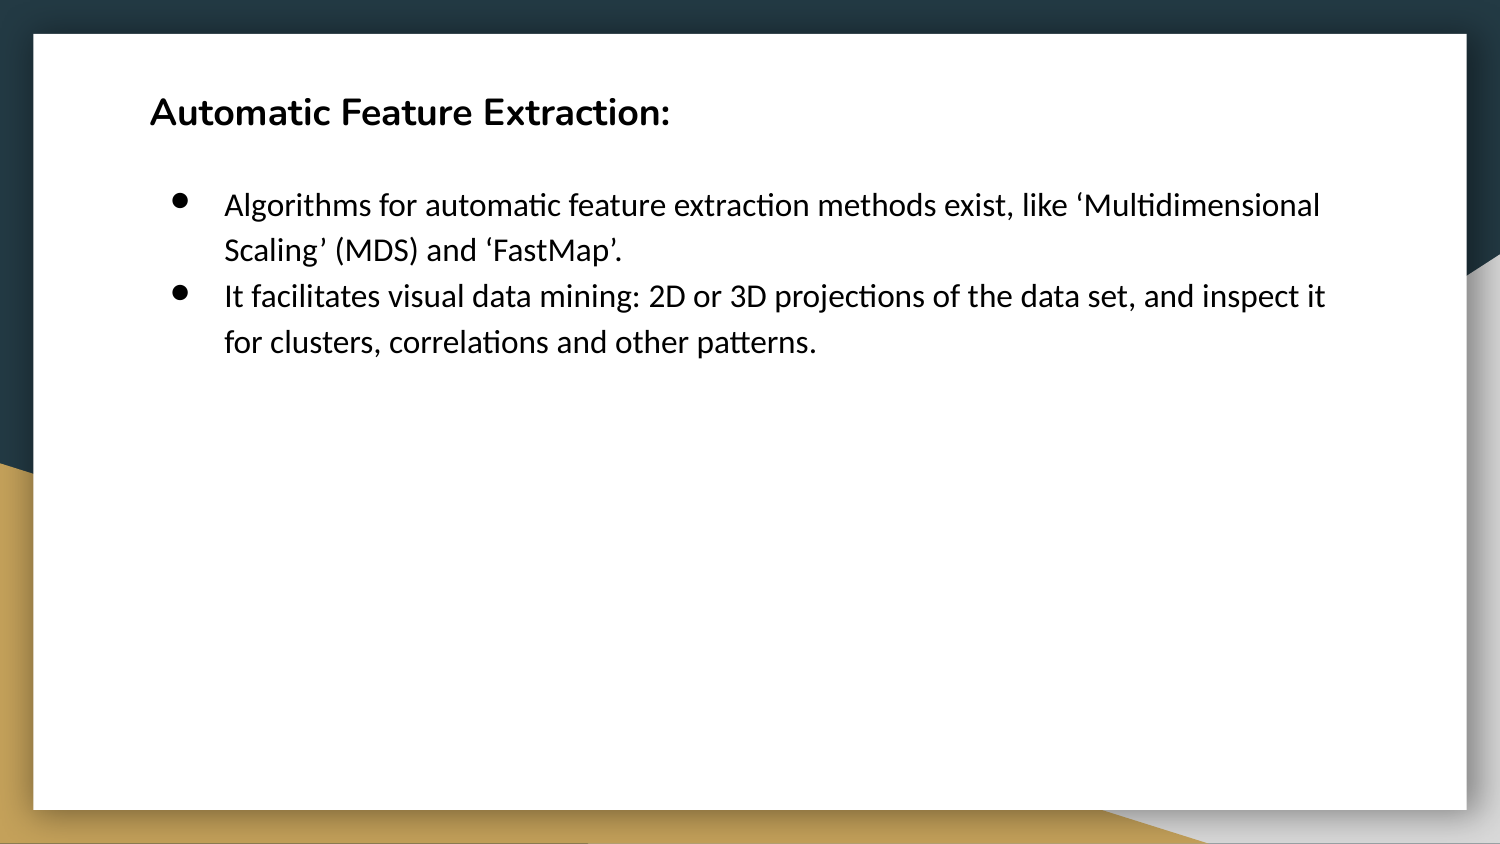

# Automatic Feature Extraction:
Algorithms for automatic feature extraction methods exist, like ‘Multidimensional Scaling’ (MDS) and ‘FastMap’.
It facilitates visual data mining: 2D or 3D projections of the data set, and inspect it for clusters, correlations and other patterns.